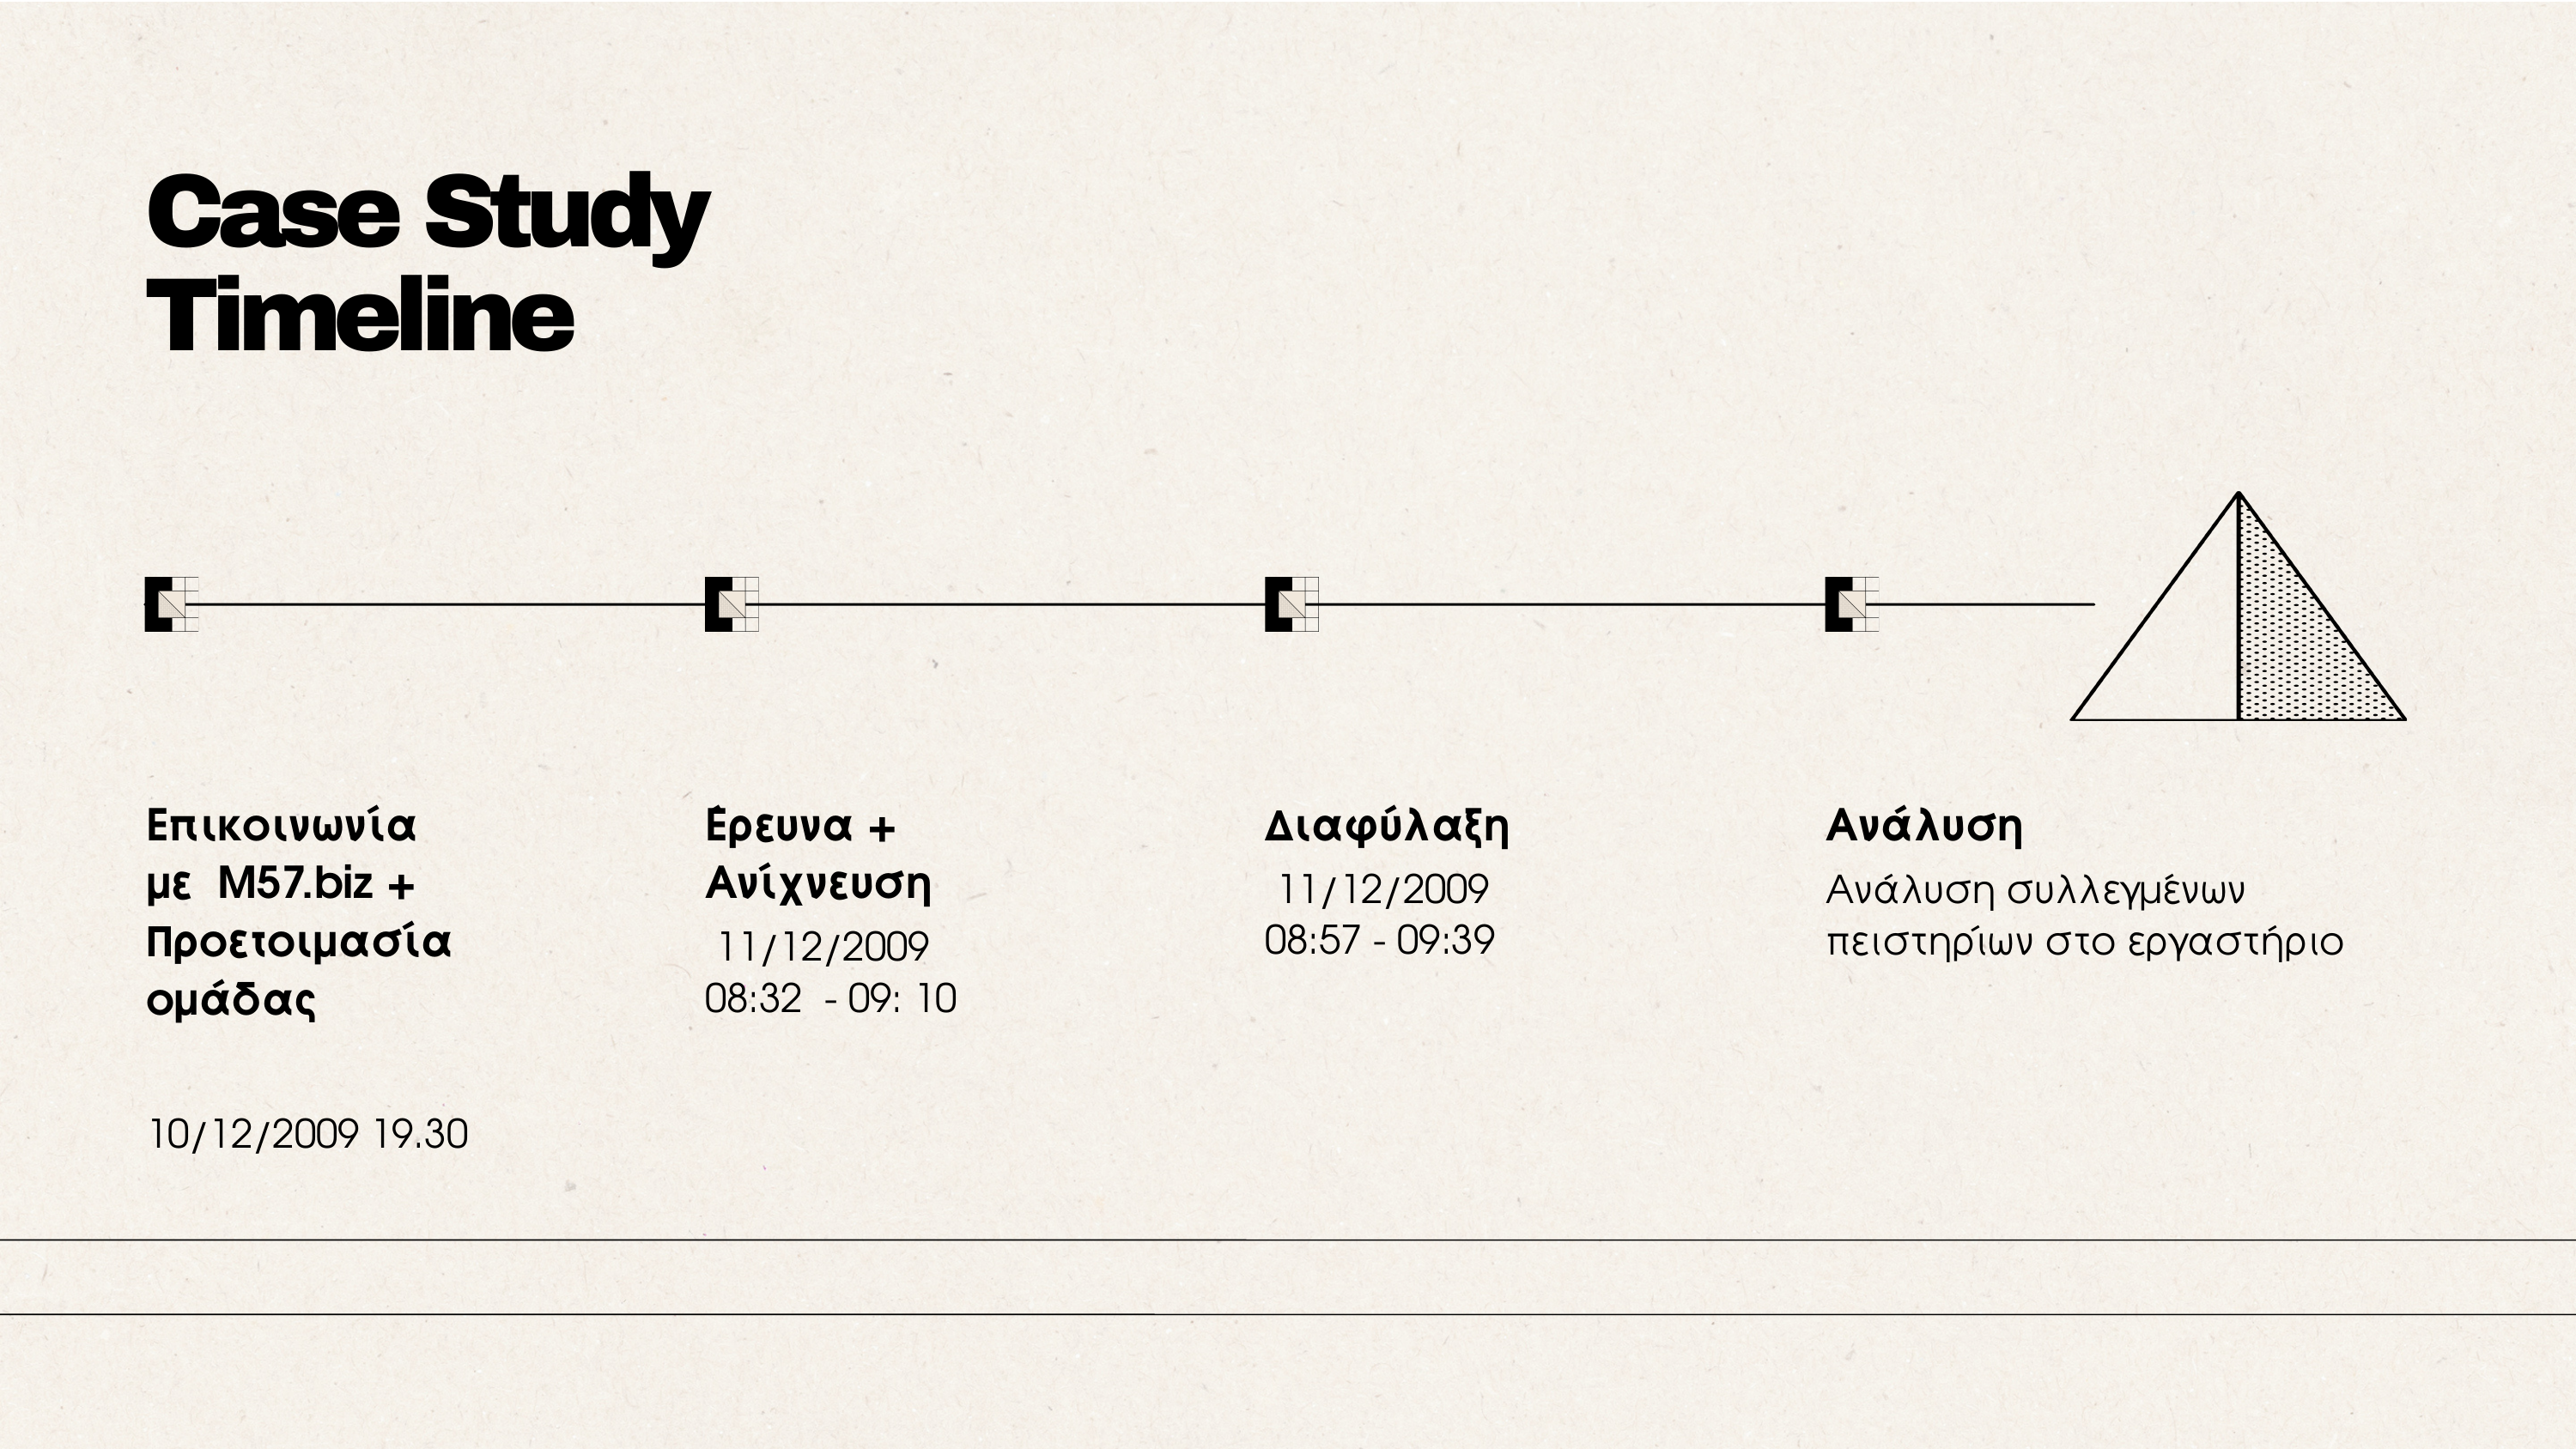

Case Study Timeline

Επικοινωνία με  Μ57.biz + Προετοιμασία ομάδας
10/12/2009 19.30
Έρευνα + Ανίχνευση
 11/12/2009   08:32  - 09: 10
Διαφύλαξη
 11/12/2009 08:57 - 09:39
Ανάλυση
Ανάλυση συλλεγμένων πειστηρίων στο εργαστήριο